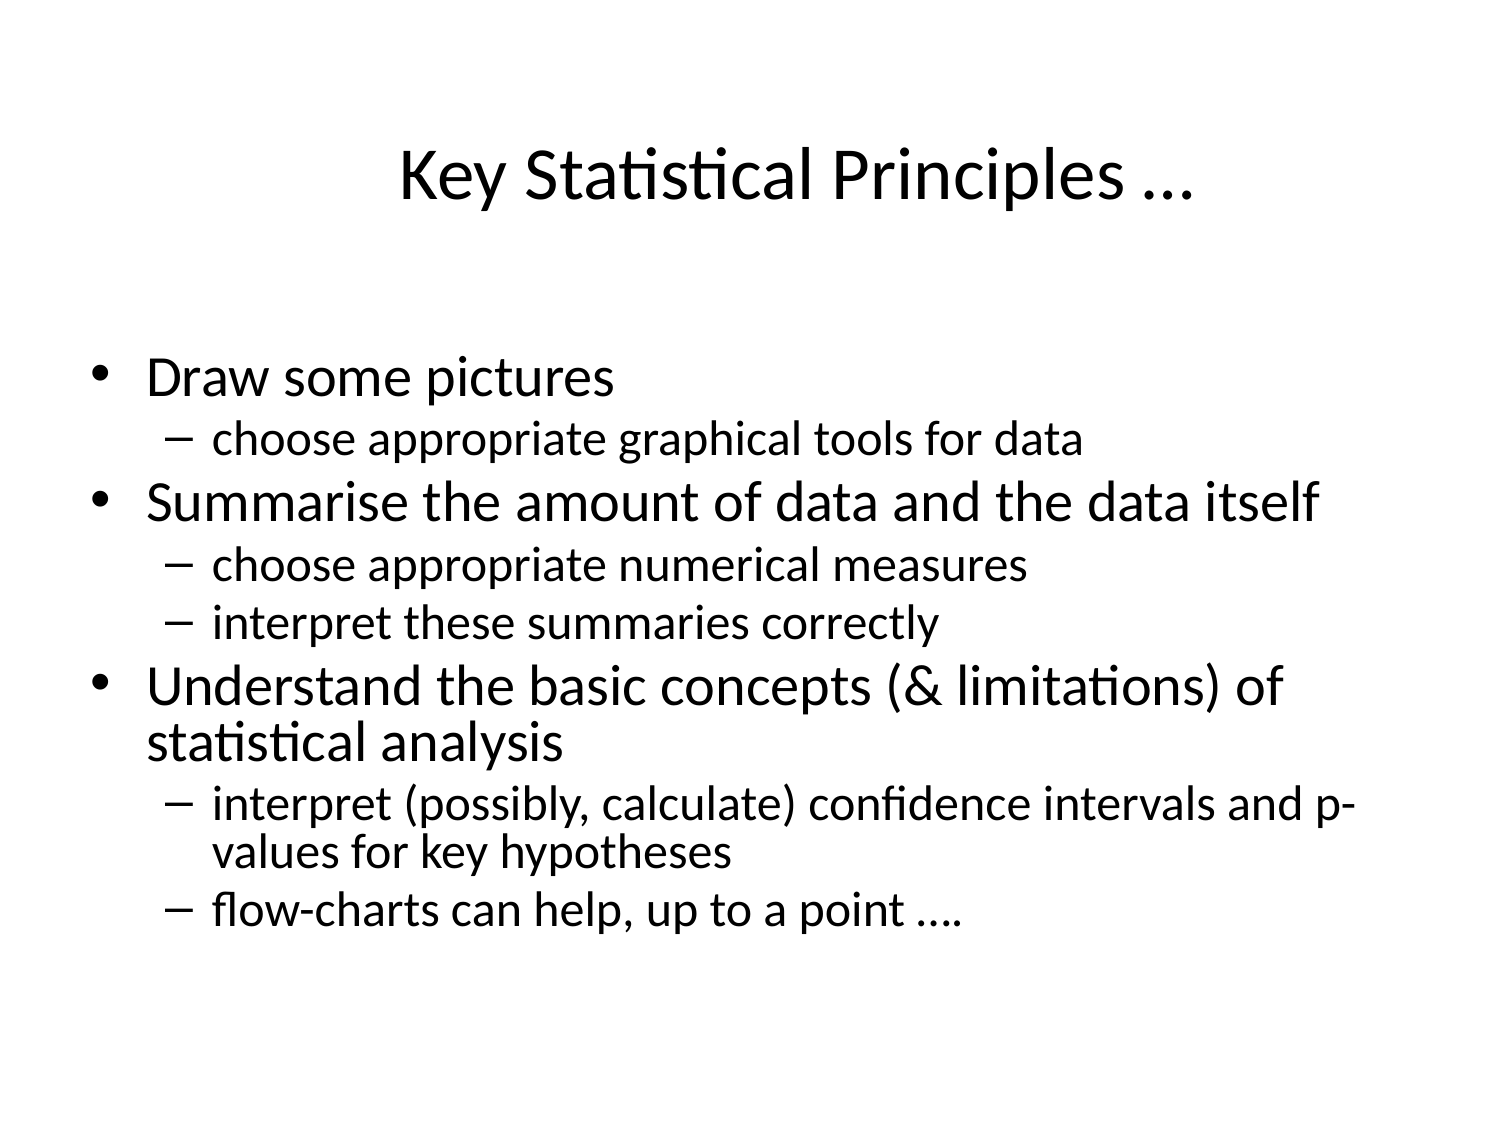

# Key Statistical Principles …

Draw some pictures
choose appropriate graphical tools for data
Summarise the amount of data and the data itself
choose appropriate numerical measures
interpret these summaries correctly
Understand the basic concepts (& limitations) of statistical analysis
interpret (possibly, calculate) confidence intervals and p-values for key hypotheses
flow-charts can help, up to a point ….